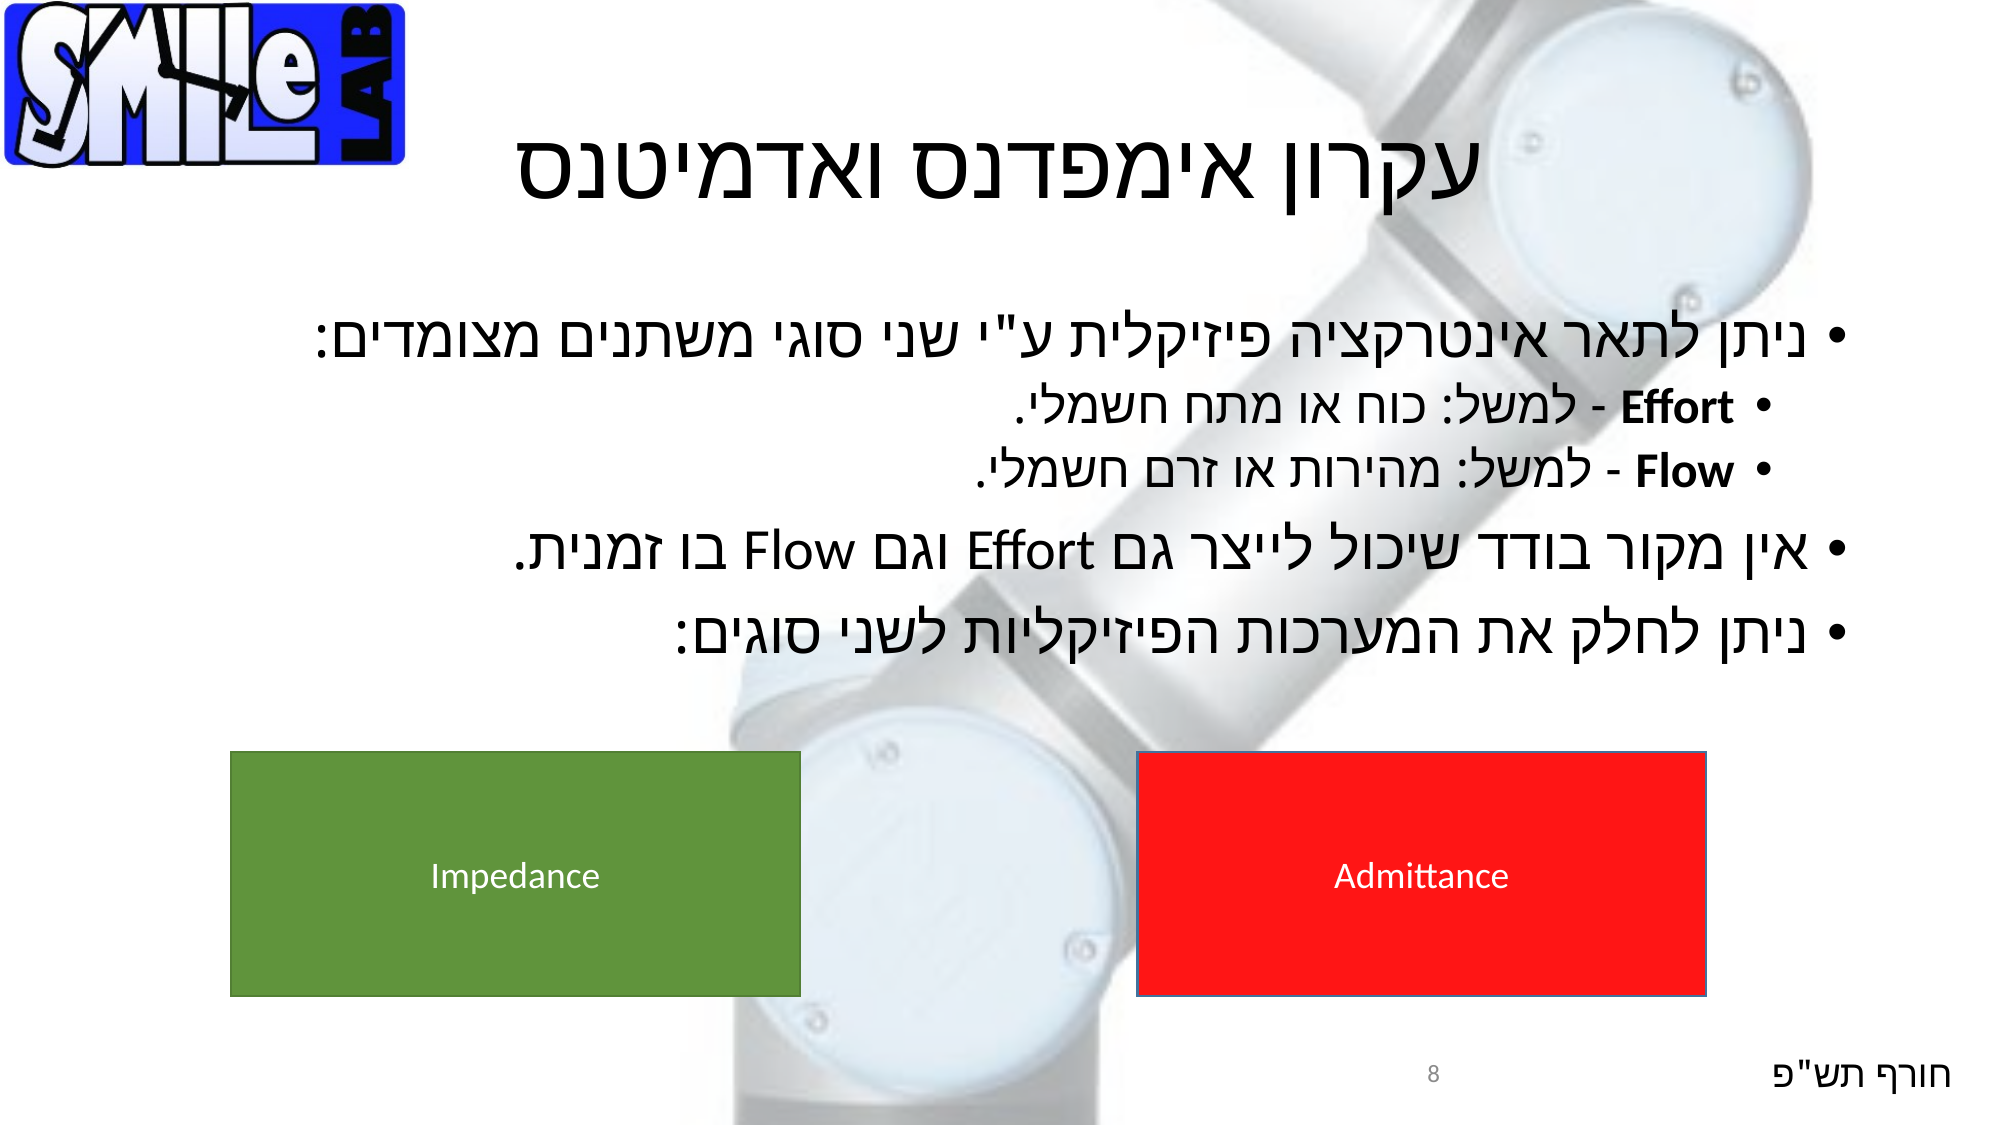

# עקרון אימפדנס ואדמיטנס
ניתן לתאר אינטרקציה פיזיקלית ע"י שני סוגי משתנים מצומדים:
Effort - למשל: כוח או מתח חשמלי.
Flow - למשל: מהירות או זרם חשמלי.
אין מקור בודד שיכול לייצר גם Effort וגם Flow בו זמנית.
ניתן לחלק את המערכות הפיזיקליות לשני סוגים:

Impedance
Admittance
8